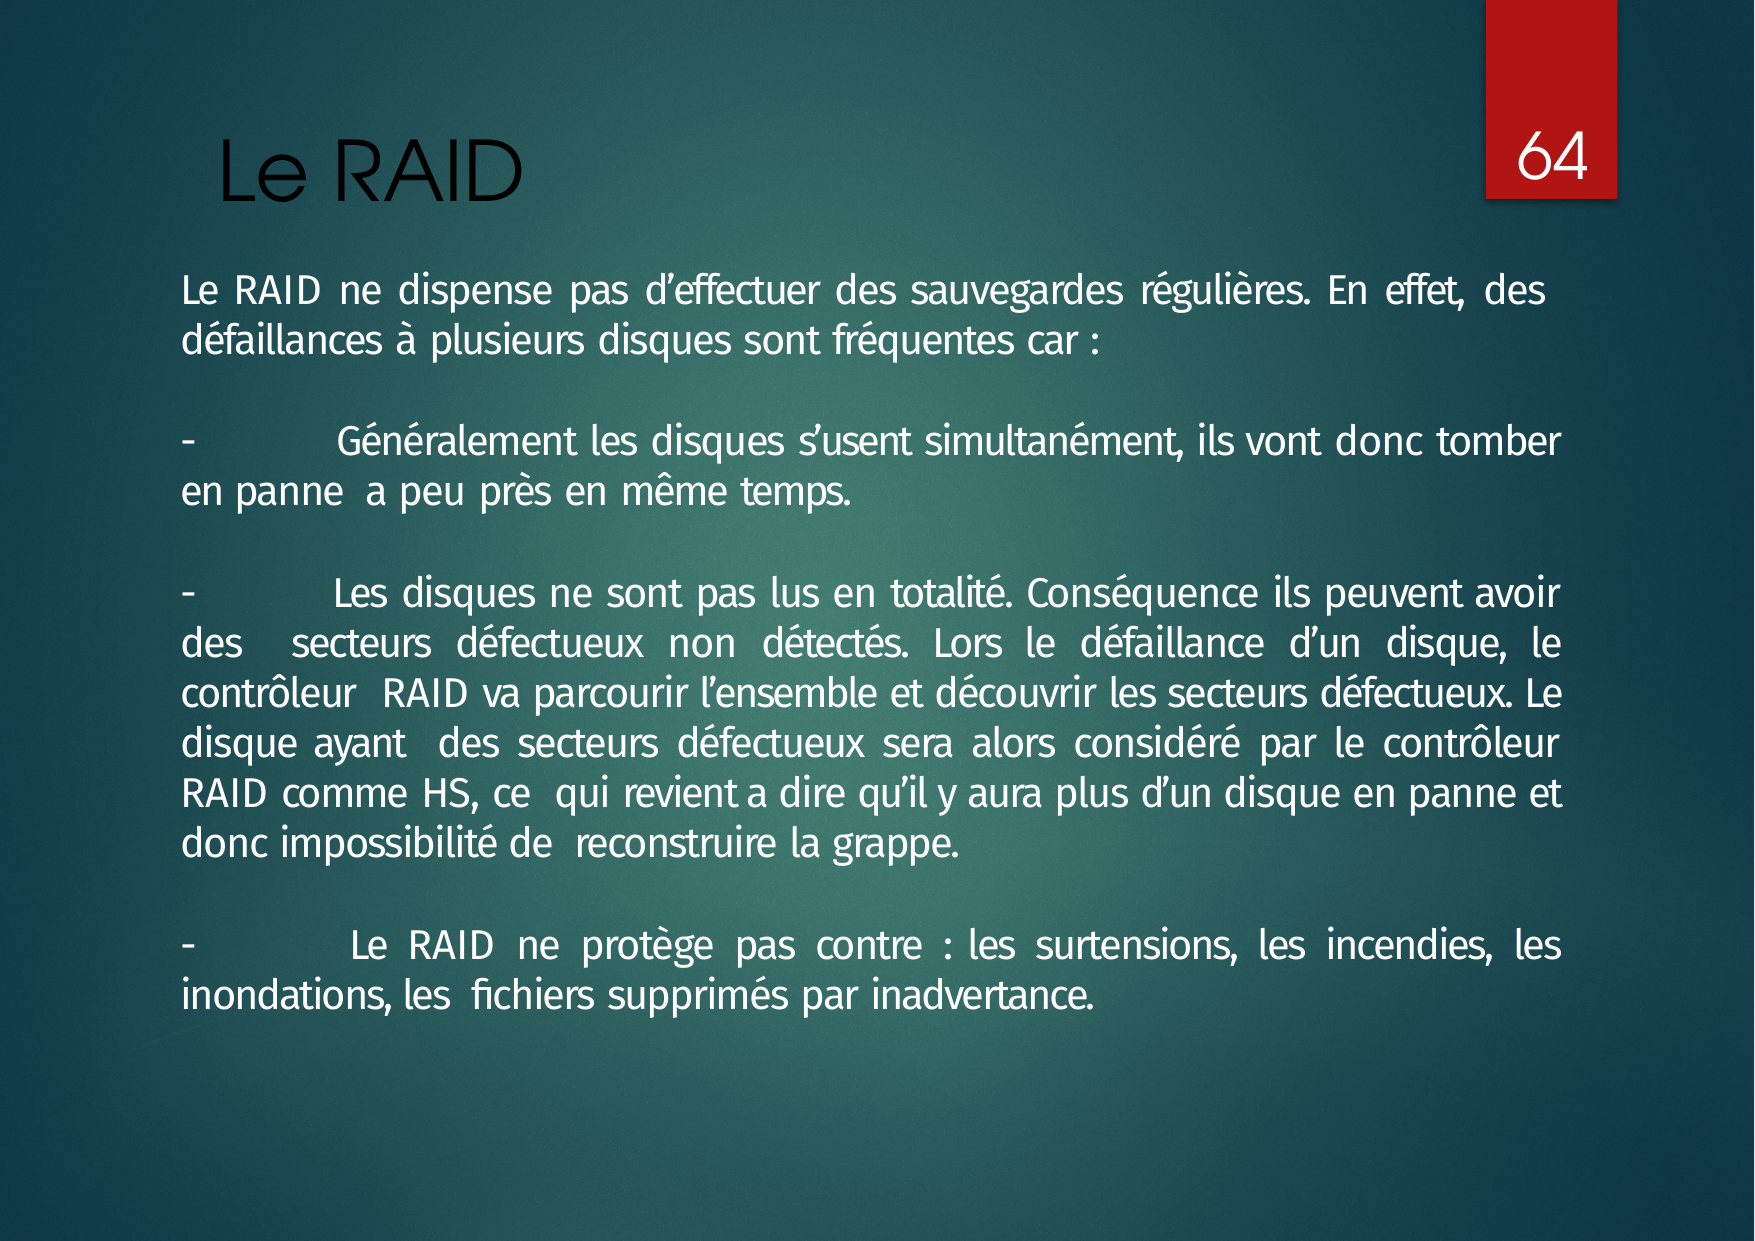

64
# Le RAID
Le RAID ne dispense pas d’effectuer des sauvegardes régulières. En effet, des  défaillances à plusieurs disques sont fréquentes car :

-  	Généralement les disques s’usent simultanément, ils vont donc tomber en panne  a peu près en même temps.

-  	Les disques ne sont pas lus en totalité. Conséquence ils peuvent avoir des  secteurs défectueux non détectés. Lors le défaillance d’un disque, le contrôleur  RAID va parcourir l’ensemble et découvrir les secteurs défectueux. Le disque ayant  des secteurs défectueux sera alors considéré par le contrôleur RAID comme HS, ce  qui revient a dire qu’il y aura plus d’un disque en panne et donc impossibilité de  reconstruire la grappe.

-  	Le RAID ne protège pas contre : les surtensions, les incendies, les inondations, les  fichiers supprimés par inadvertance.